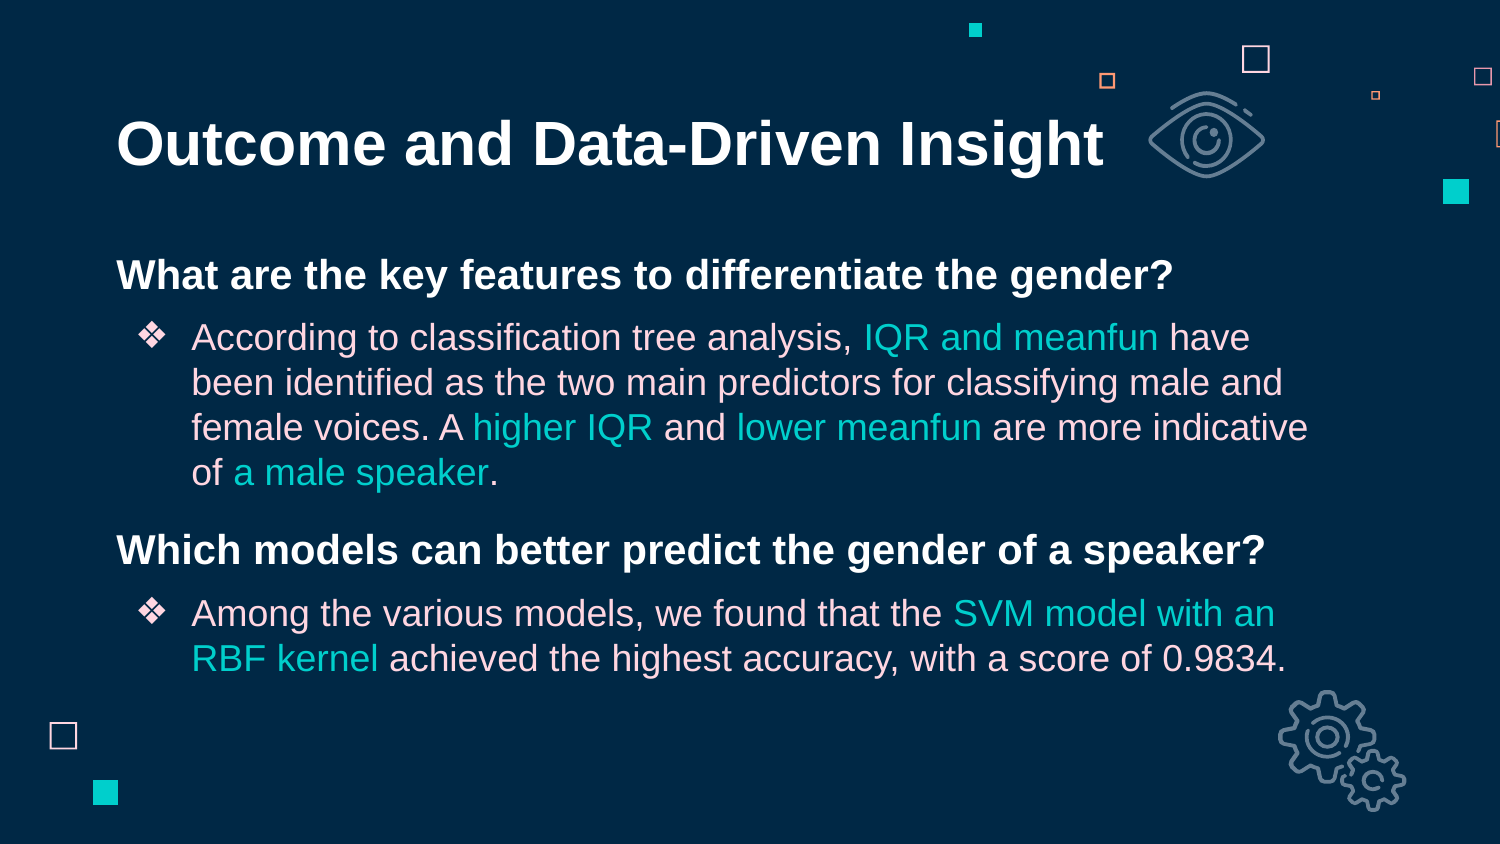

# Outcome and Data-Driven Insight
What are the key features to differentiate the gender?

Which models can better predict the gender of a speaker?
According to classification tree analysis, IQR and meanfun have been identified as the two main predictors for classifying male and female voices. A higher IQR and lower meanfun are more indicative of a male speaker.
Among the various models, we found that the SVM model with an RBF kernel achieved the highest accuracy, with a score of 0.9834.